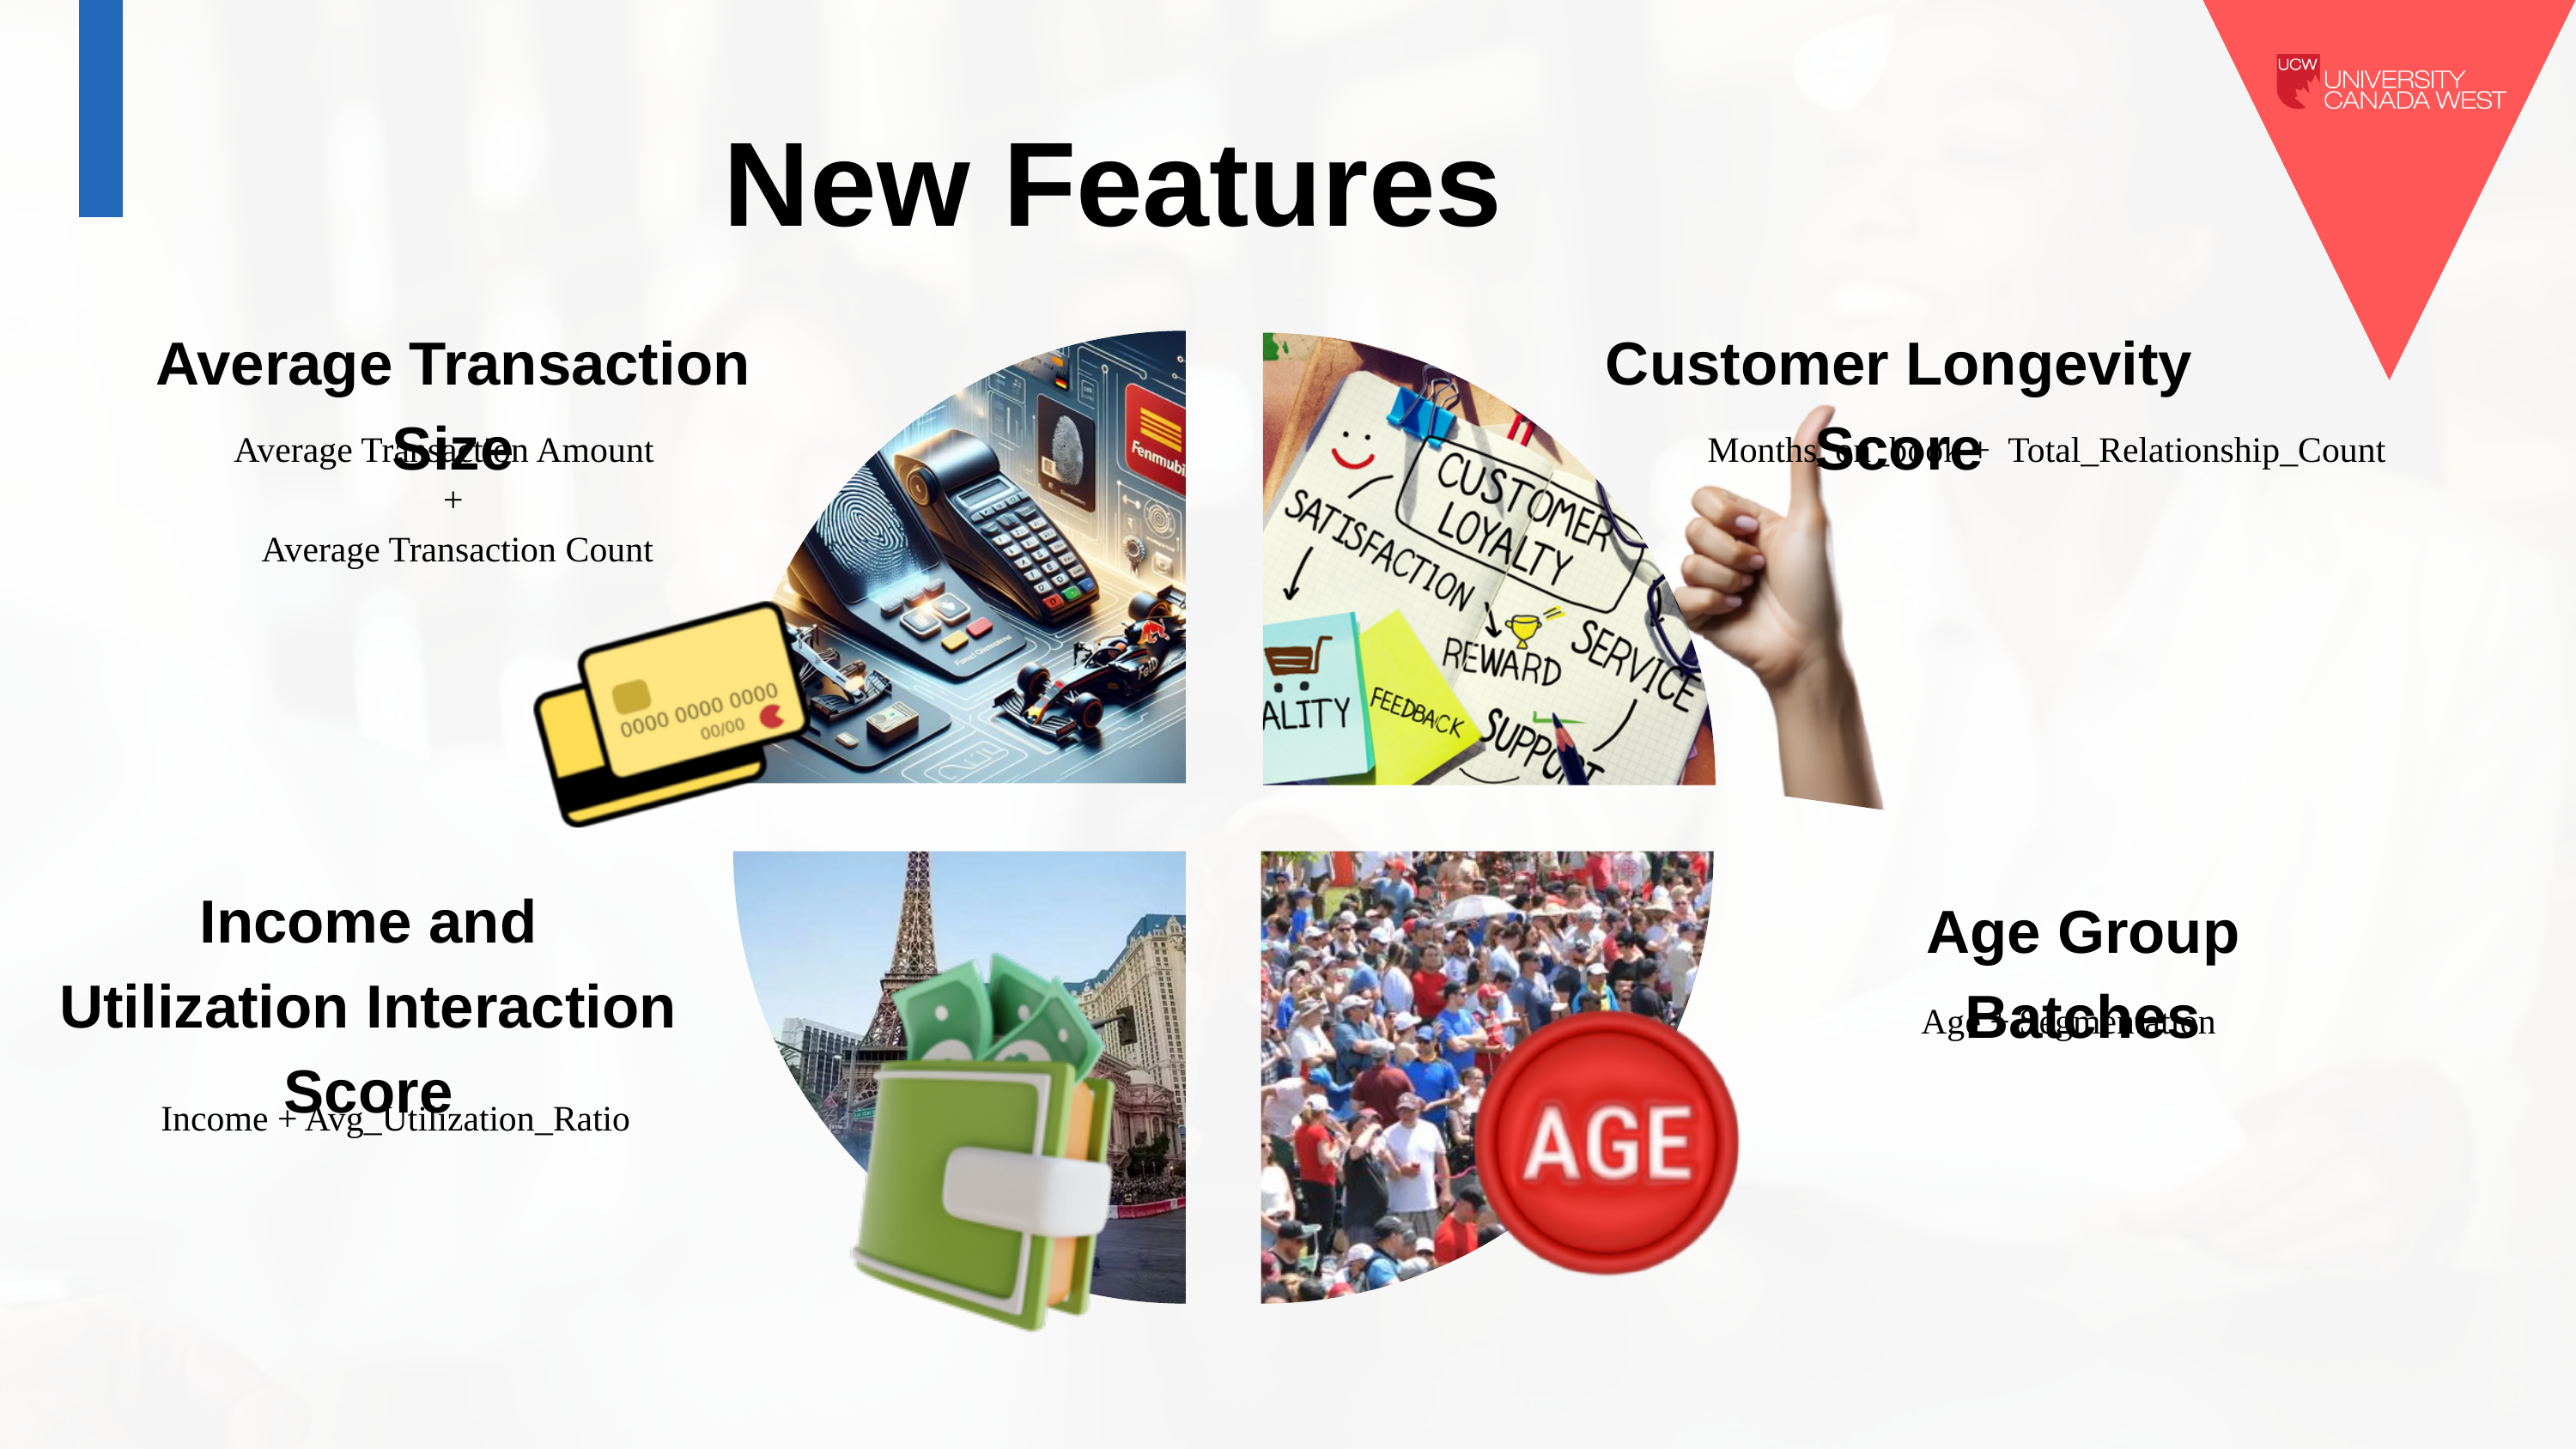

New Features
Average Transaction Size
Customer Longevity Score

Average Transaction Amount
+
 Average Transaction Count
Months_on_book +  Total_Relationship_Count

Income and Utilization Interaction Score
Age Group Batches

Age + Segmentation
Income + Avg_Utilization_Ratio